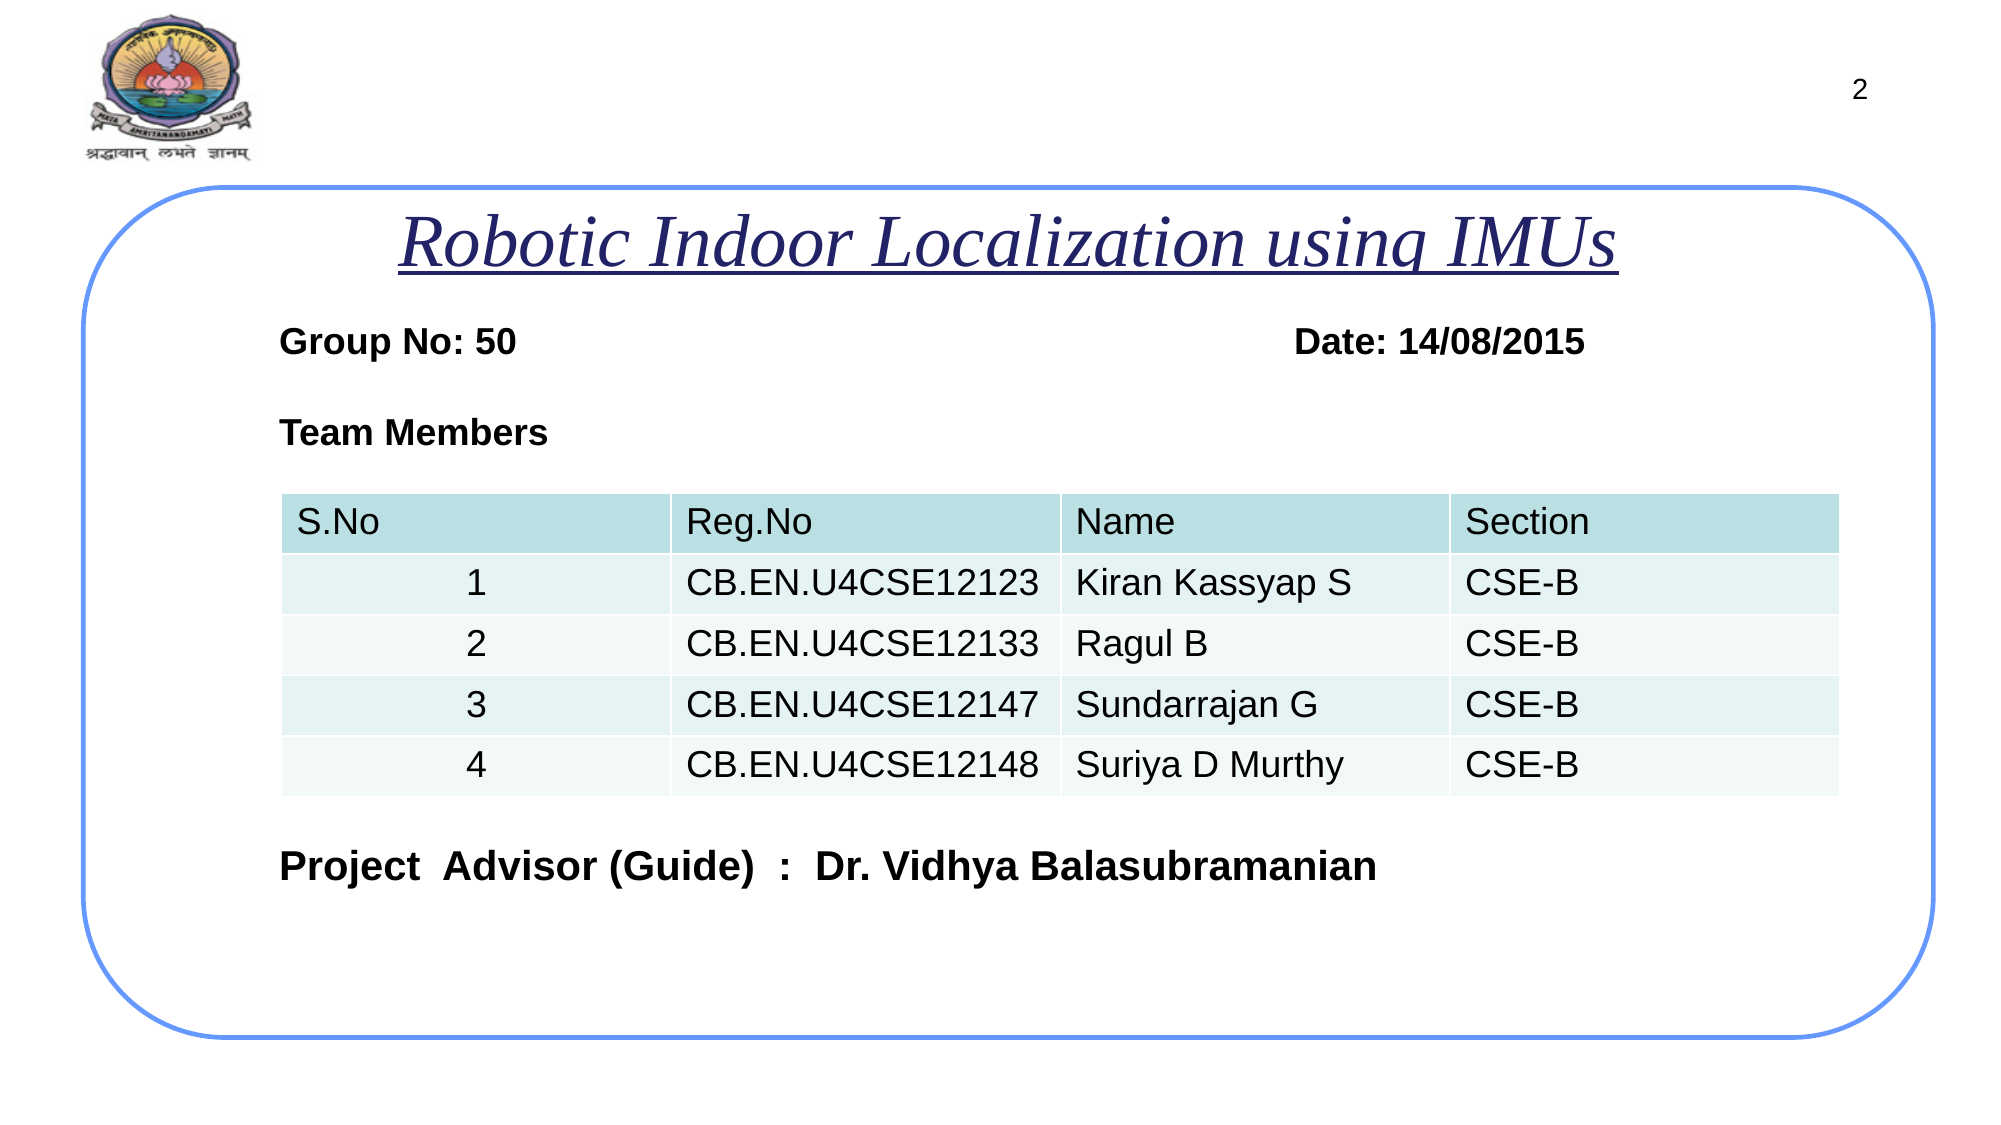

2
# Robotic Indoor Localization using IMUs

Group No: 50					           Date: 14/08/2015

Team Members

Project  Advisor (Guide)  :  Dr. Vidhya Balasubramanian

| S.No | Reg.No | Name | Section |
| --- | --- | --- | --- |
| 1 | CB.EN.U4CSE12123 | Kiran Kassyap S | CSE-B |
| 2 | CB.EN.U4CSE12133 | Ragul B | CSE-B |
| 3 | CB.EN.U4CSE12147 | Sundarrajan G | CSE-B |
| 4 | CB.EN.U4CSE12148 | Suriya D Murthy | CSE-B |